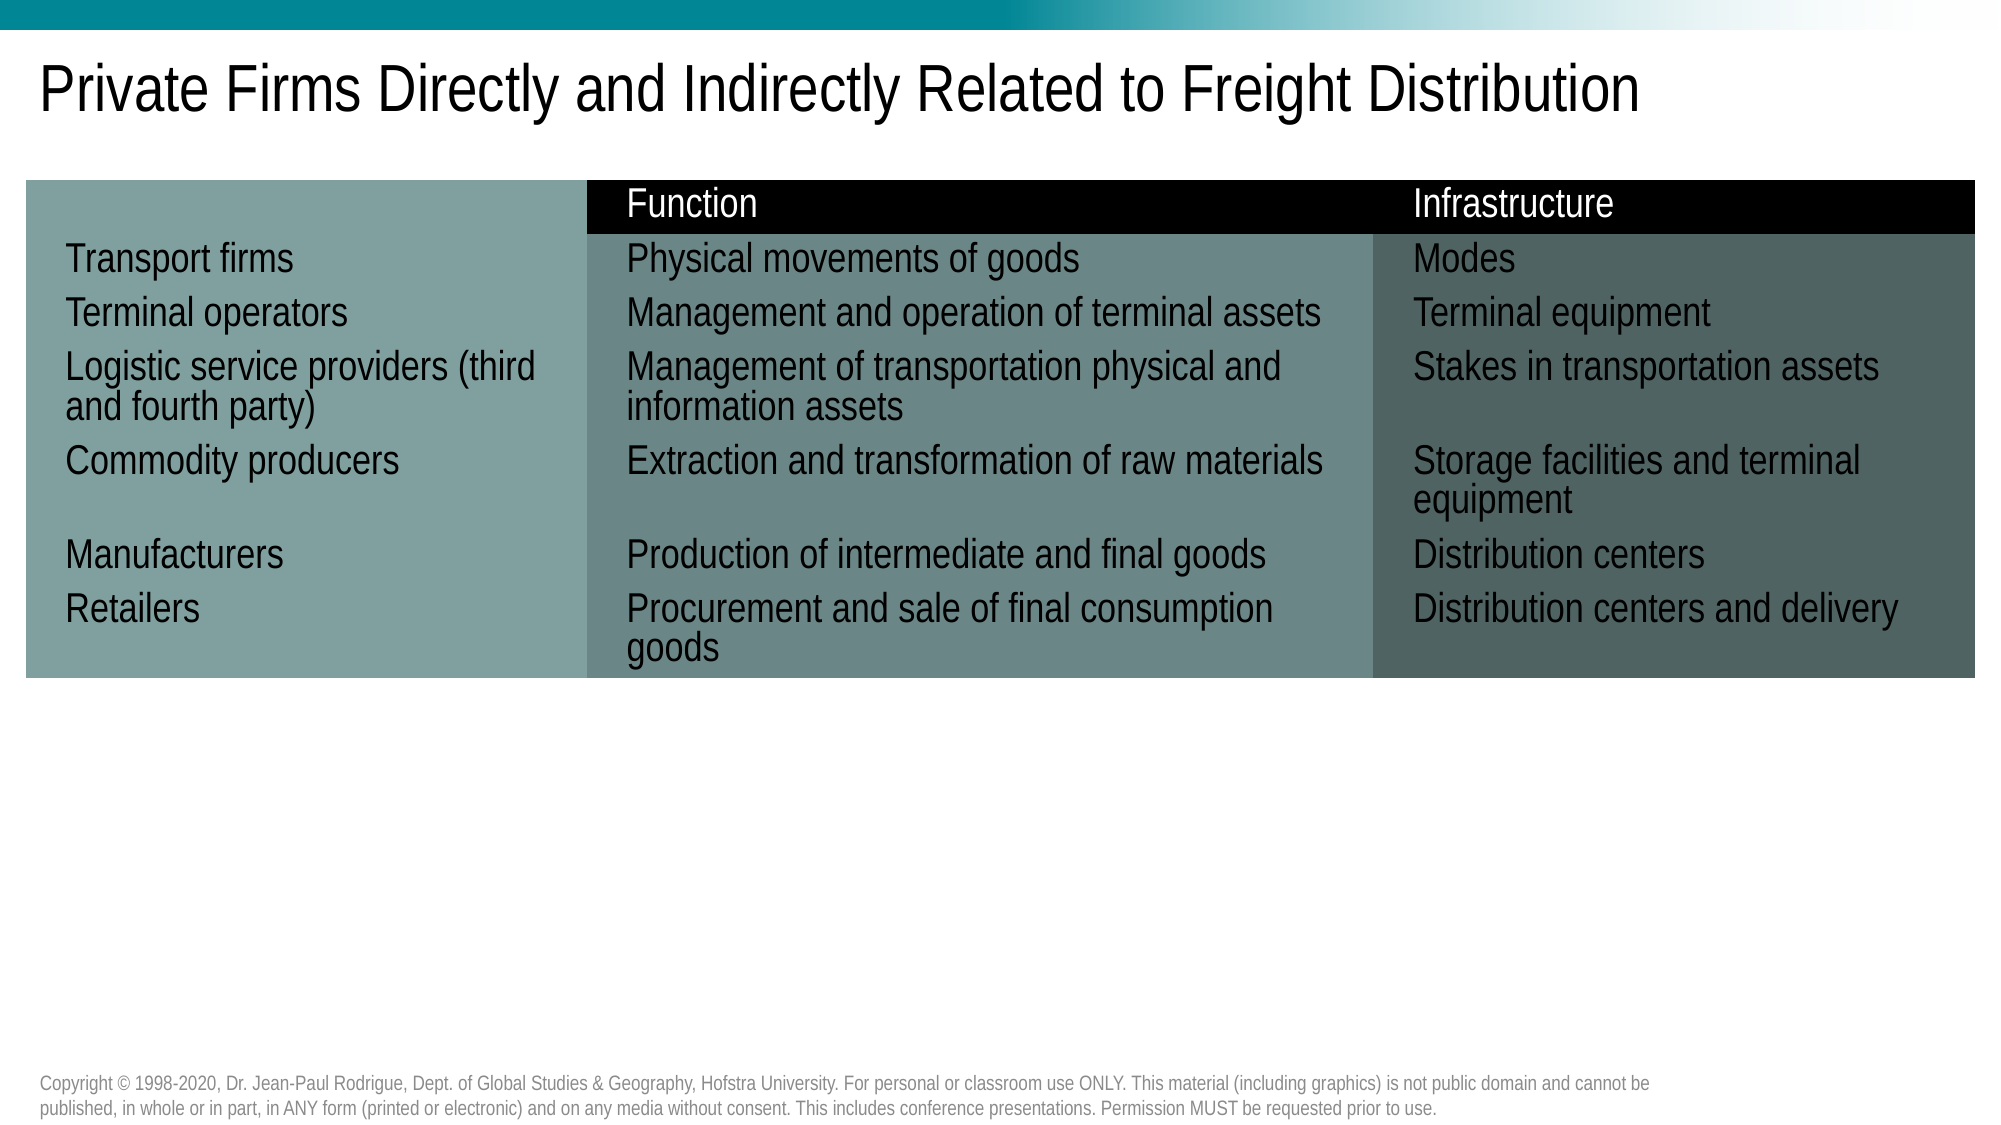

# Private Firms Directly and Indirectly Related to Freight Distribution
|  | Function | Infrastructure |
| --- | --- | --- |
| Transport firms | Physical movements of goods | Modes |
| Terminal operators | Management and operation of terminal assets | Terminal equipment |
| Logistic service providers (third and fourth party) | Management of transportation physical and information assets | Stakes in transportation assets |
| Commodity producers | Extraction and transformation of raw materials | Storage facilities and terminal equipment |
| Manufacturers | Production of intermediate and final goods | Distribution centers |
| Retailers | Procurement and sale of final consumption goods | Distribution centers and delivery |
Copyright © 1998-2020, Dr. Jean-Paul Rodrigue, Dept. of Global Studies & Geography, Hofstra University. For personal or classroom use ONLY. This material (including graphics) is not public domain and cannot be published, in whole or in part, in ANY form (printed or electronic) and on any media without consent. This includes conference presentations. Permission MUST be requested prior to use.